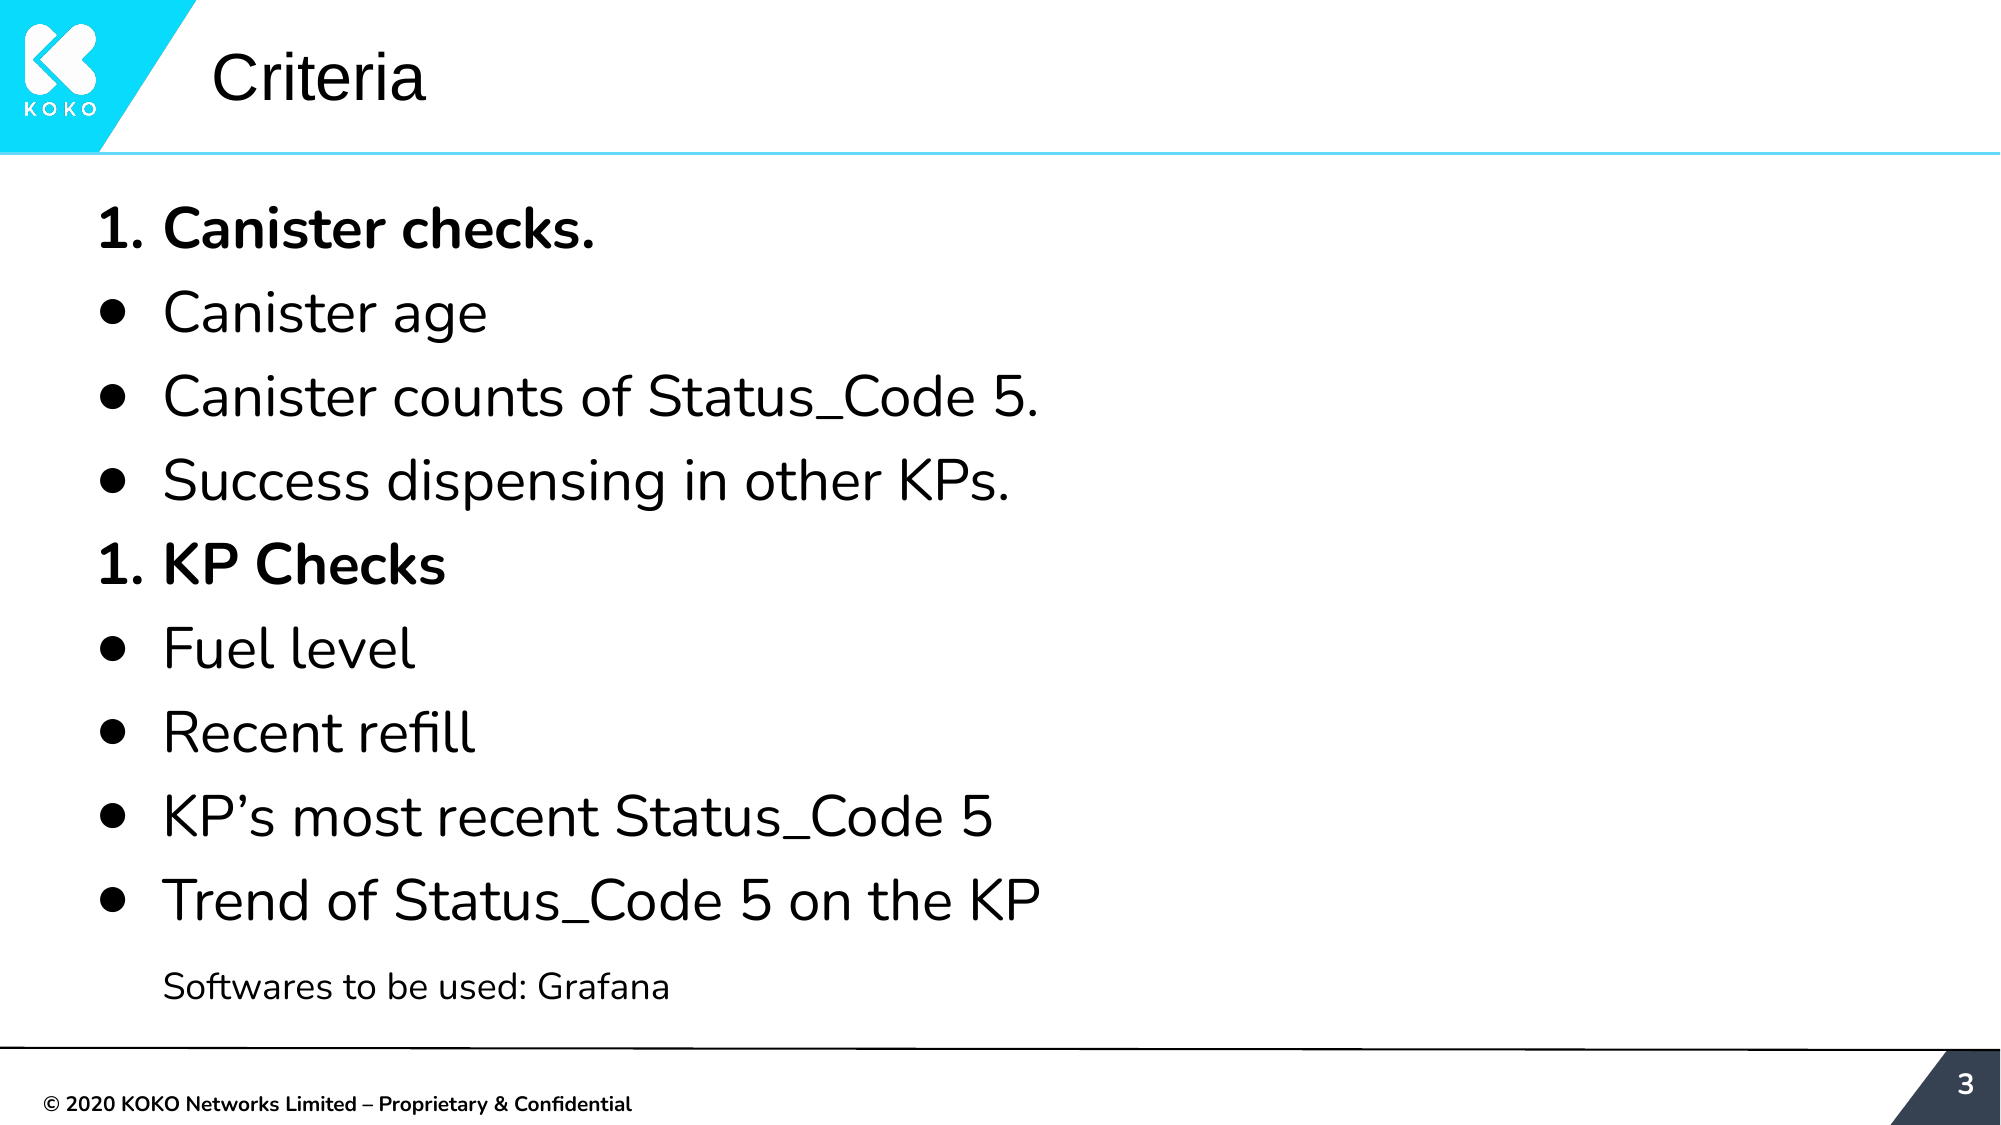

# Criteria
Canister checks.
Canister age
Canister counts of Status_Code 5.
Success dispensing in other KPs.
KP Checks
Fuel level
Recent refill
KP’s most recent Status_Code 5
Trend of Status_Code 5 on the KP
Softwares to be used: Grafana
3